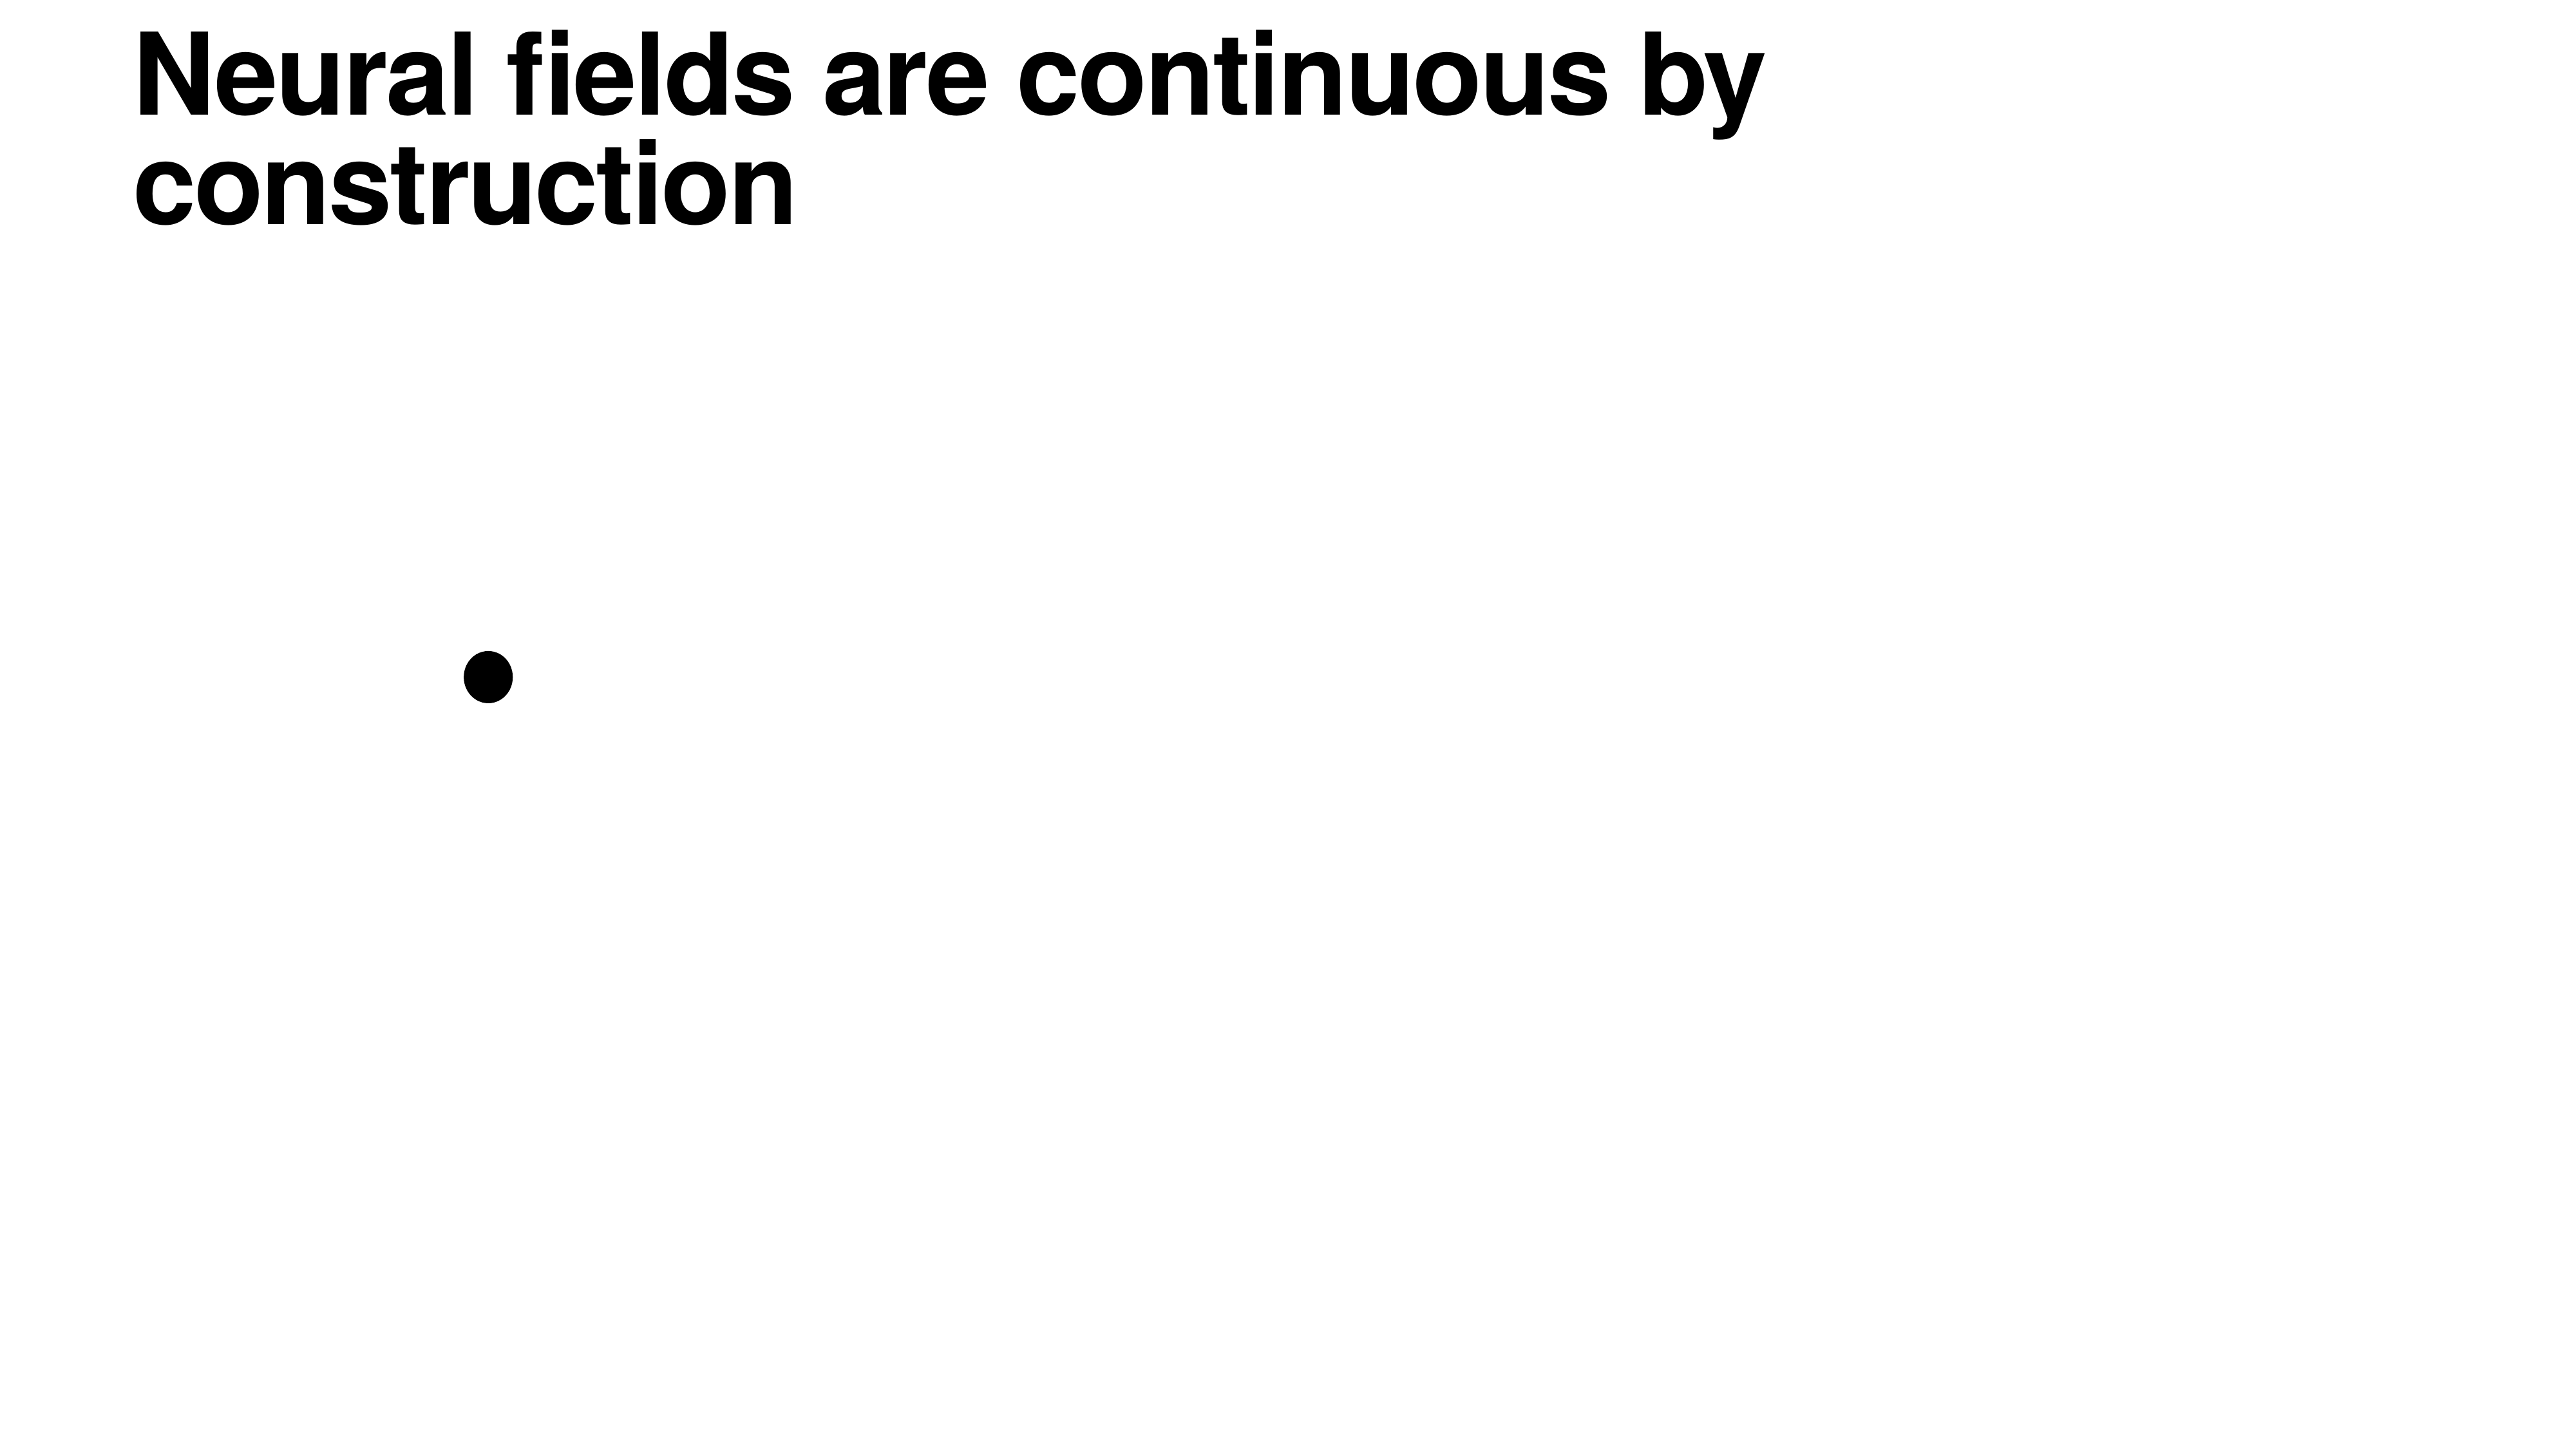

# Neural fields are continuous by construction

13